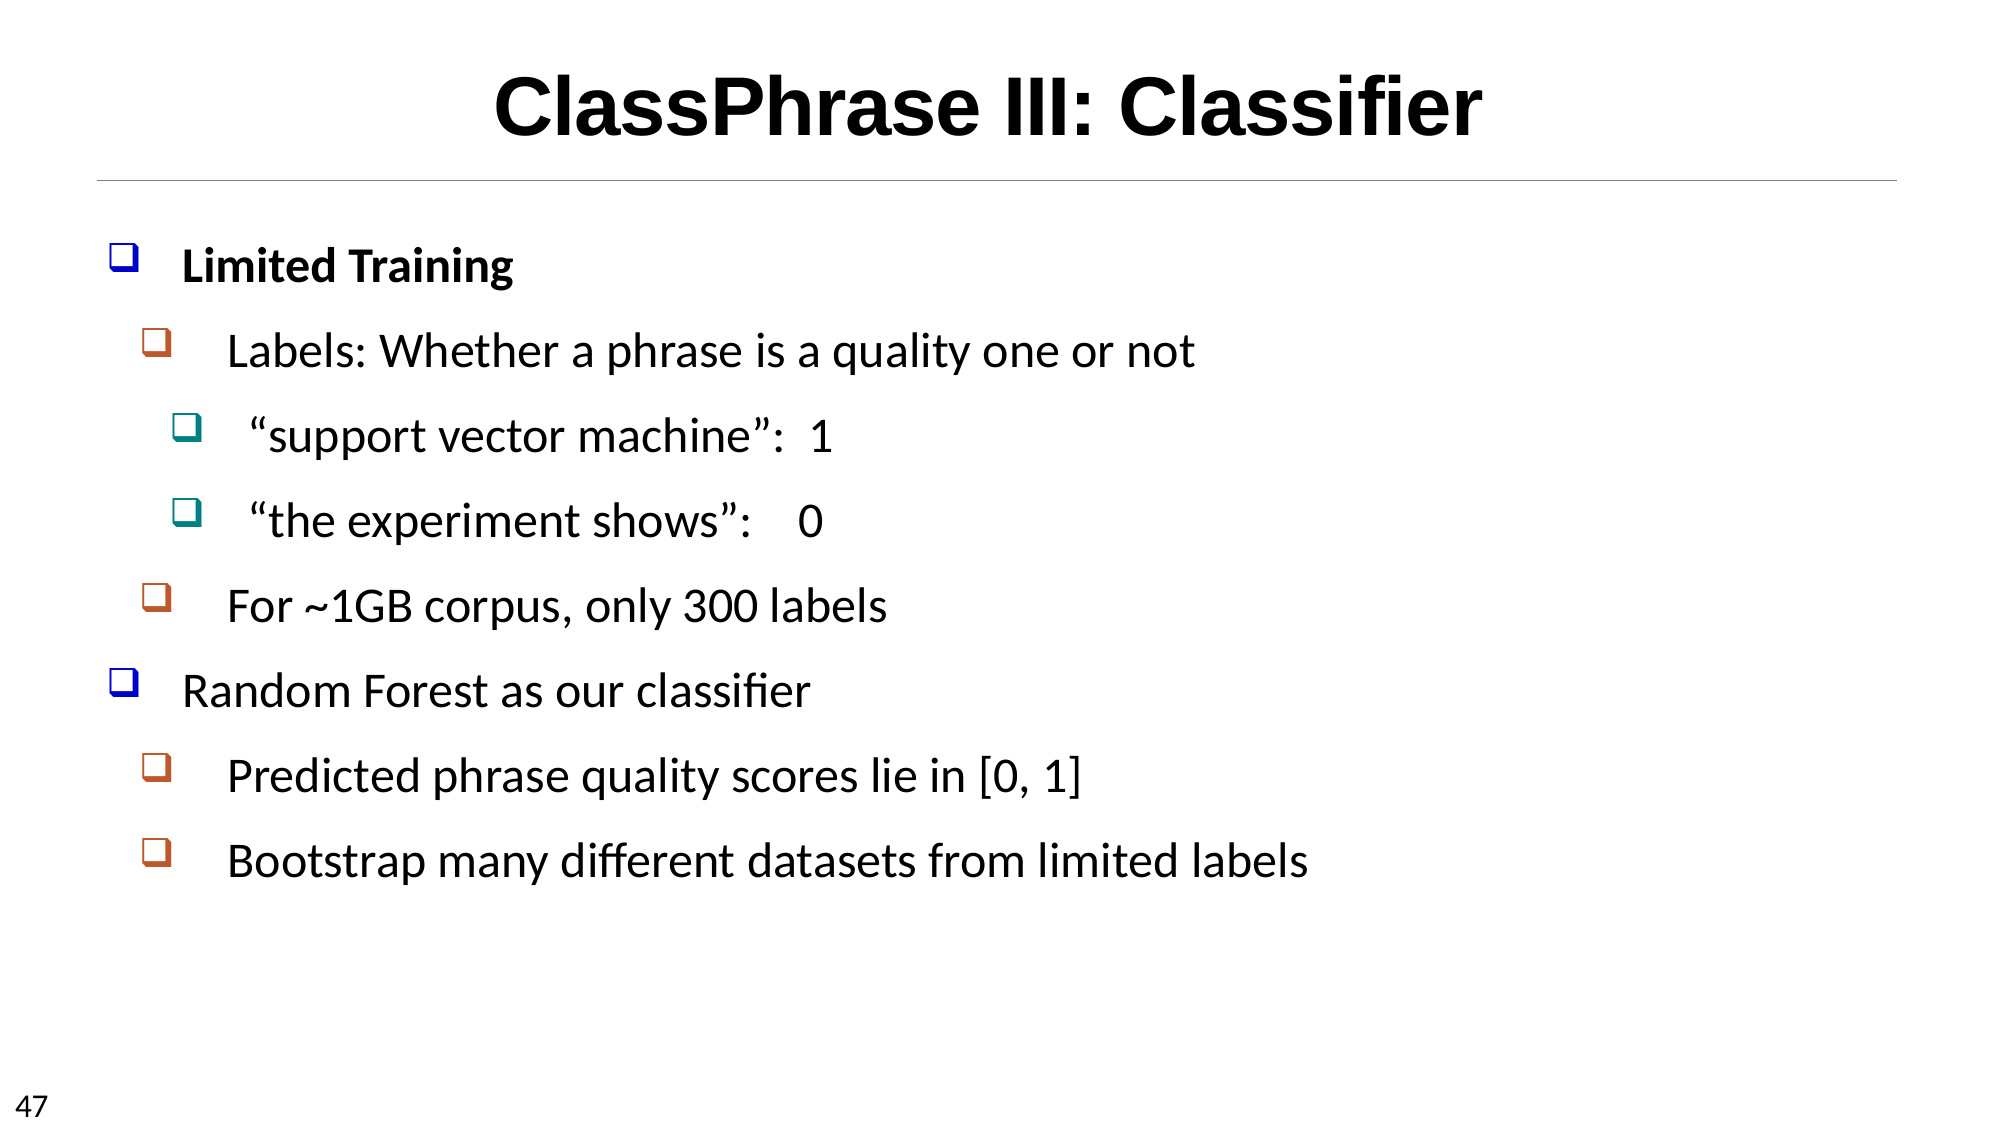

# ClassPhrase III: Classifier
Limited Training
Labels: Whether a phrase is a quality one or not
“support vector machine”:  1
“the experiment shows”:    0
For ~1GB corpus, only 300 labels
Random Forest as our classifier
Predicted phrase quality scores lie in [0, 1]
Bootstrap many different datasets from limited labels